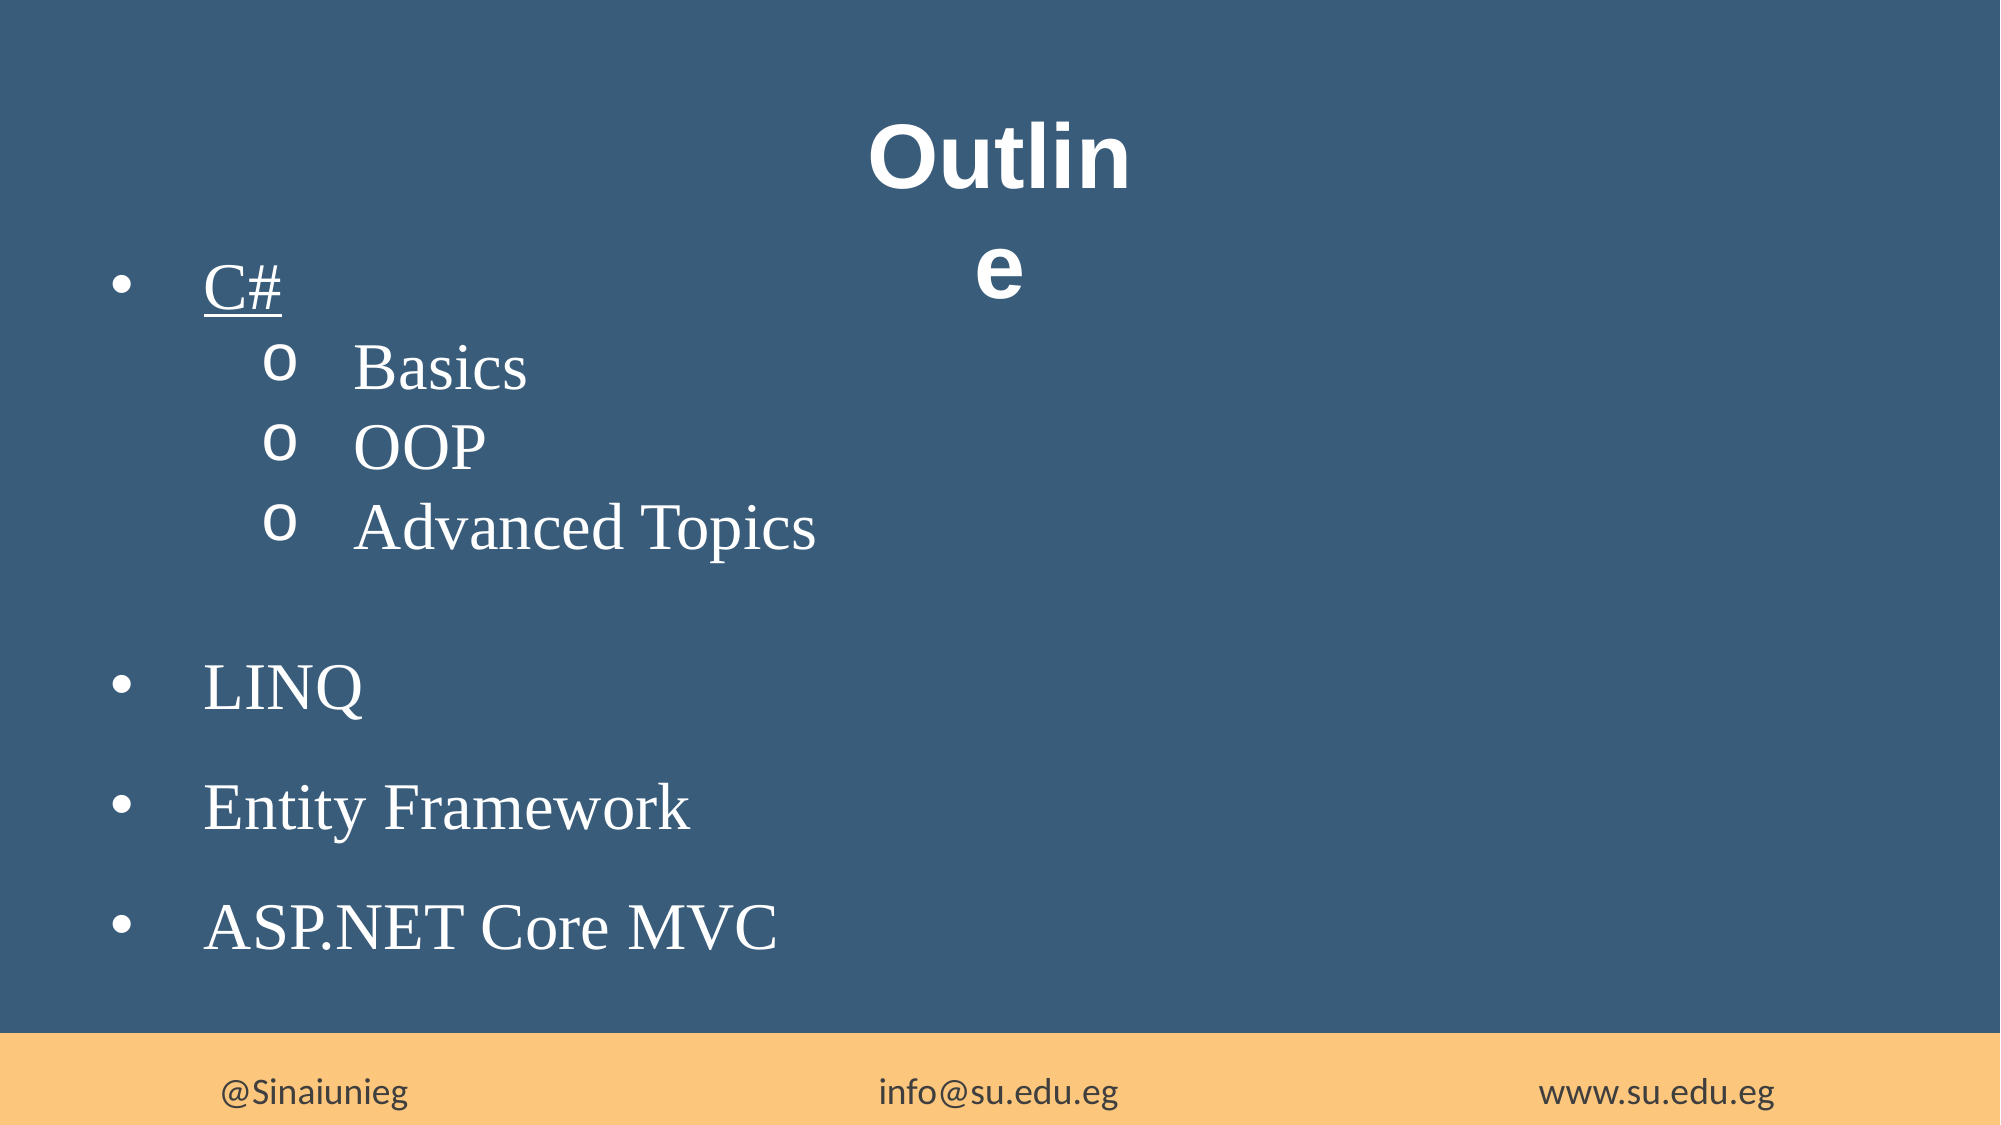

Outline
C#
Basics
OOP
Advanced Topics

LINQ
Entity Framework
ASP.NET Core MVC

@Sinaiunieg
info@su.edu.eg
www.su.edu.eg